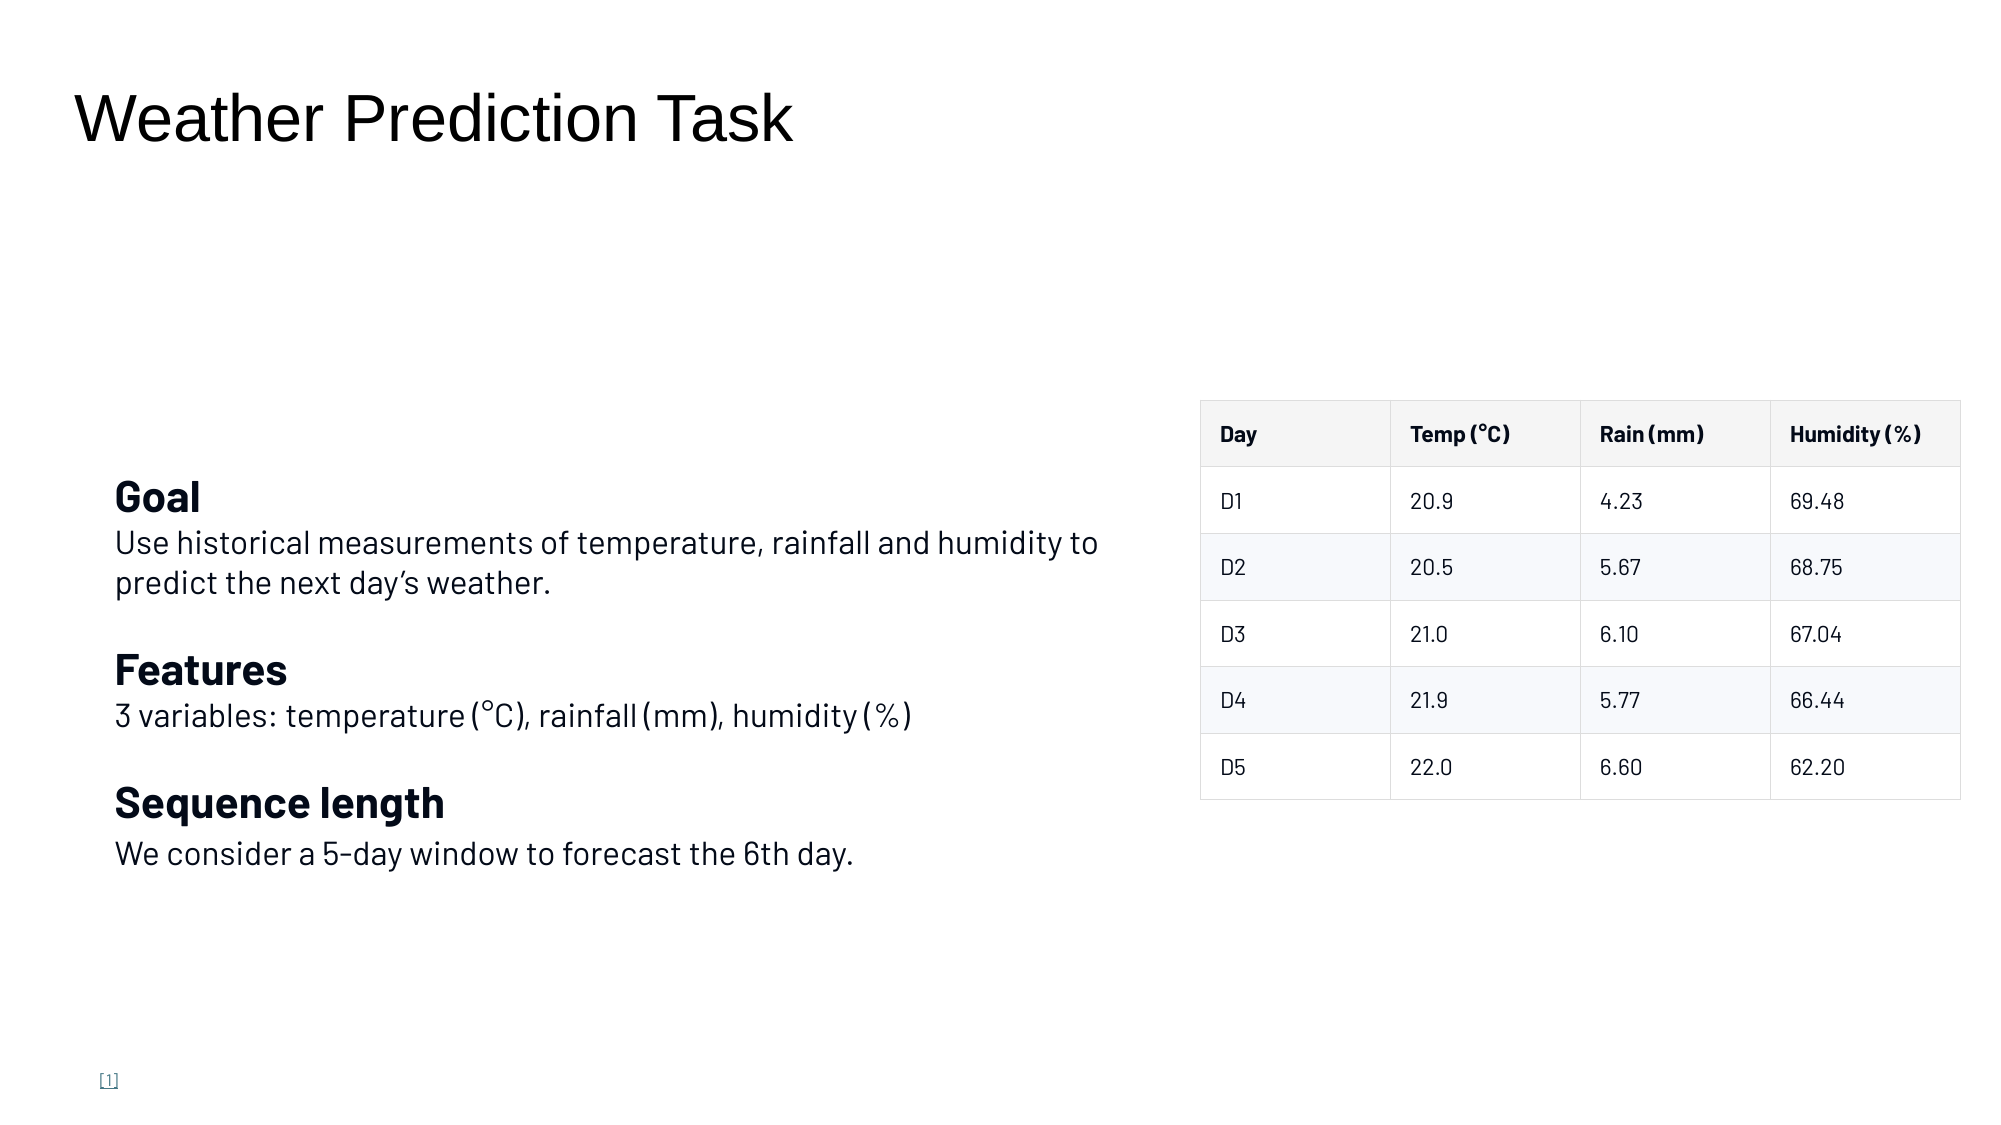

Weather Prediction Task
Goal
Use historical measurements of temperature, rainfall and humidity to predict the next day’s weather.

Features
3 variables: temperature (°C), rainfall (mm), humidity (%)

Sequence length
We consider a 5‑day window to forecast the 6th day.
| Day | Temp (°C) | Rain (mm) | Humidity (%) |
| --- | --- | --- | --- |
| D1 | 20.9 | 4.23 | 69.48 |
| D2 | 20.5 | 5.67 | 68.75 |
| D3 | 21.0 | 6.10 | 67.04 |
| D4 | 21.9 | 5.77 | 66.44 |
| D5 | 22.0 | 6.60 | 62.20 |
[1]